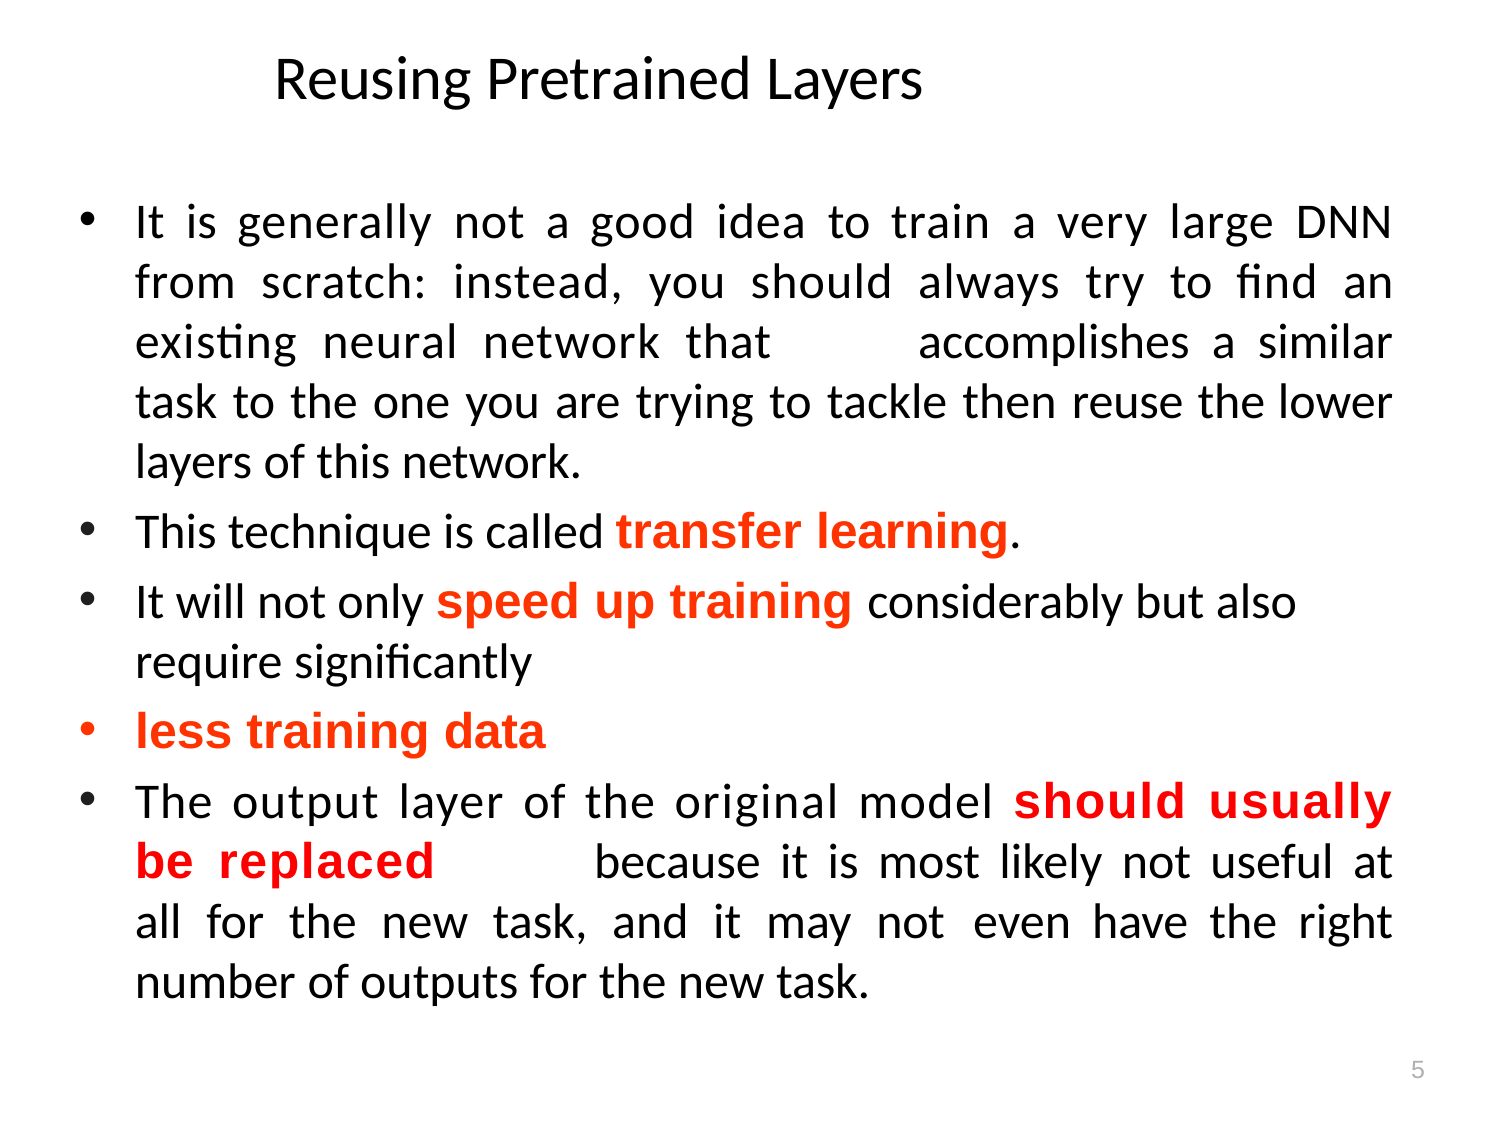

# Reusing Pretrained Layers
It is generally not a good idea to train a very large DNN from scratch: 	instead, you should always try to find an existing neural network that 	accomplishes a similar task to the one you are trying to tackle then reuse 	the lower layers of this network.
This technique is called transfer learning.
It will not only speed up training considerably but also require significantly
less training data
The output layer of the original model should usually be replaced 	because it is most likely not useful at all for the new task, and it may not 	even have the right number of outputs for the new task.
5